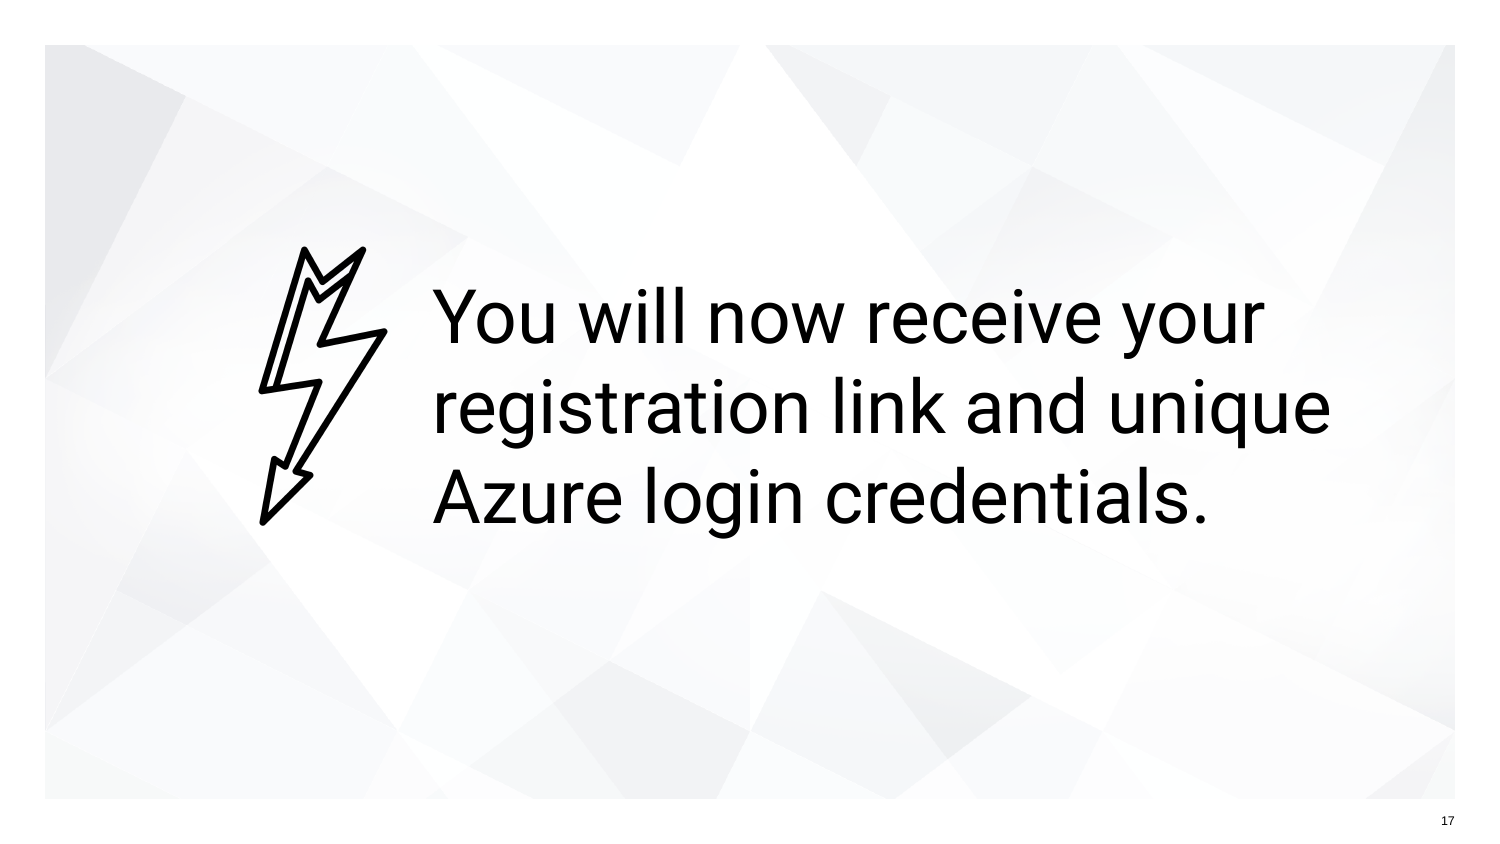

# You will now receive your registration link and unique Azure login credentials.

17